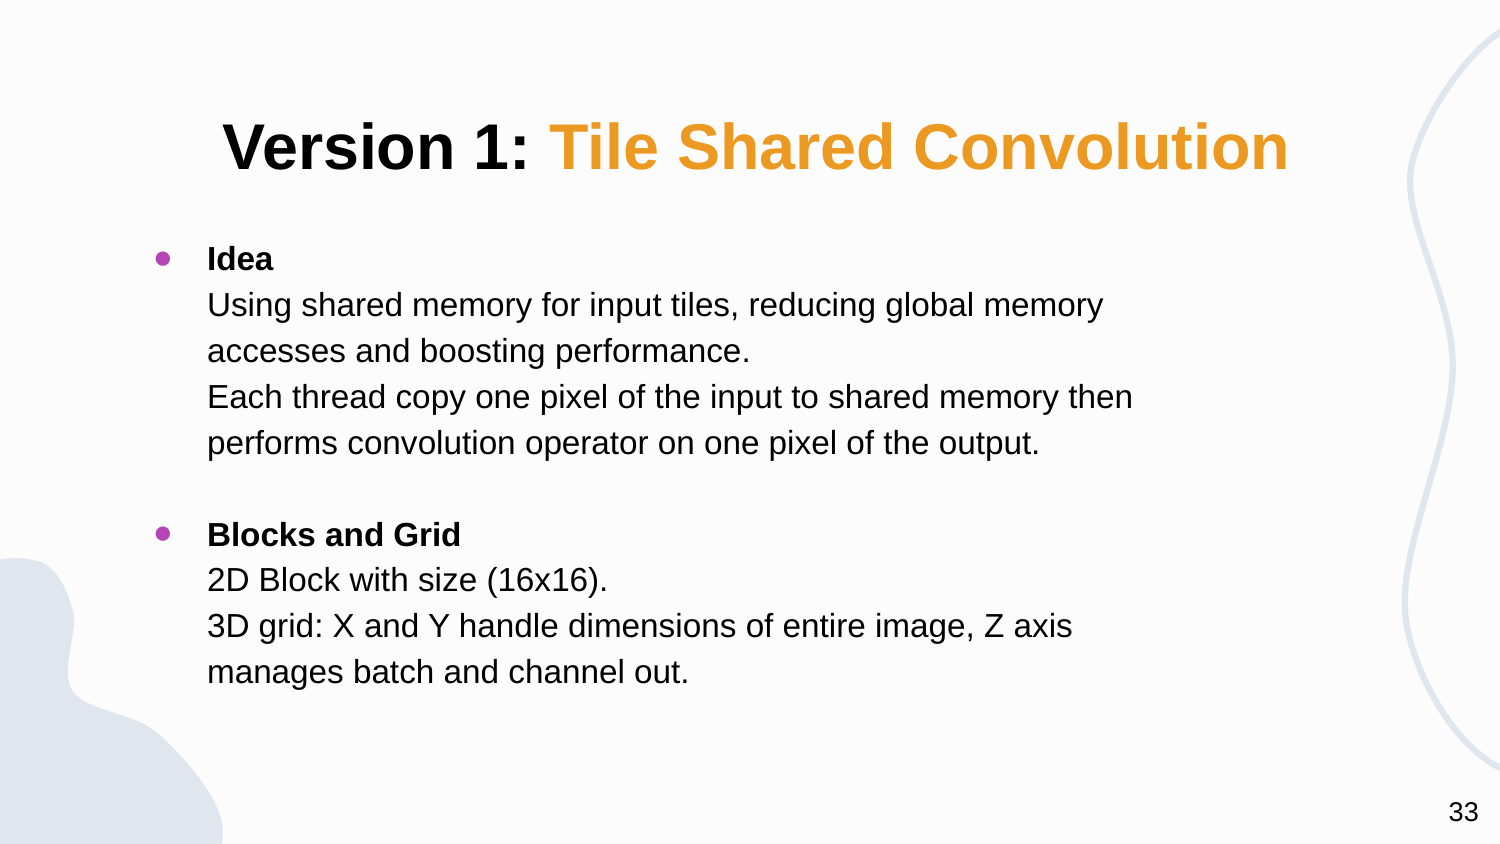

# Version 1: Tile Shared Convolution
Idea
Using shared memory for input tiles, reducing global memory accesses and boosting performance.
Each thread copy one pixel of the input to shared memory then performs convolution operator on one pixel of the output.

Blocks and Grid
2D Block with size (16x16).
3D grid: X and Y handle dimensions of entire image, Z axis manages batch and channel out.
33